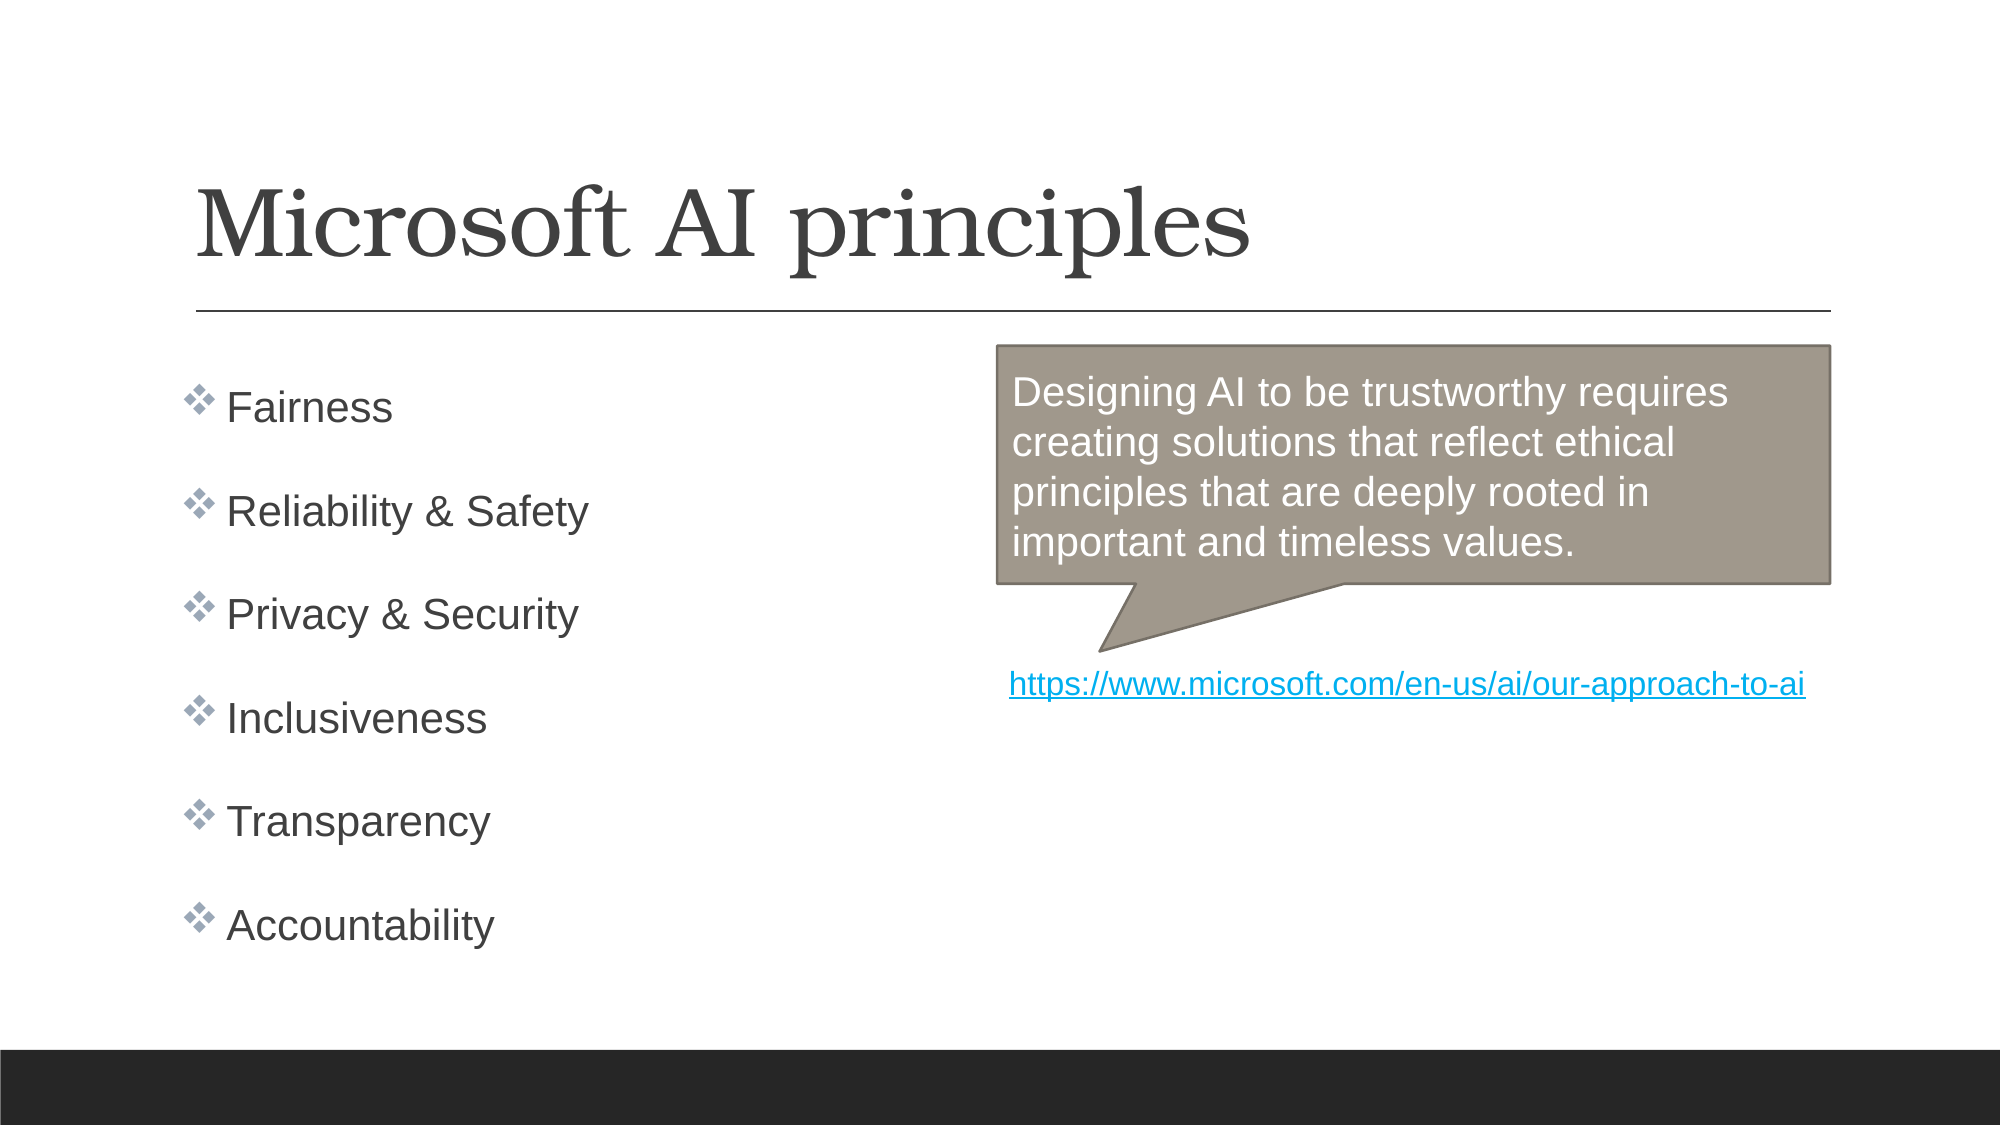

# Microsoft AI principles
 Fairness
 Reliability & Safety
 Privacy & Security
 Inclusiveness
 Transparency
 Accountability
Designing AI to be trustworthy requires creating solutions that reflect ethical principles that are deeply rooted in important and timeless values.
https://www.microsoft.com/en-us/ai/our-approach-to-ai